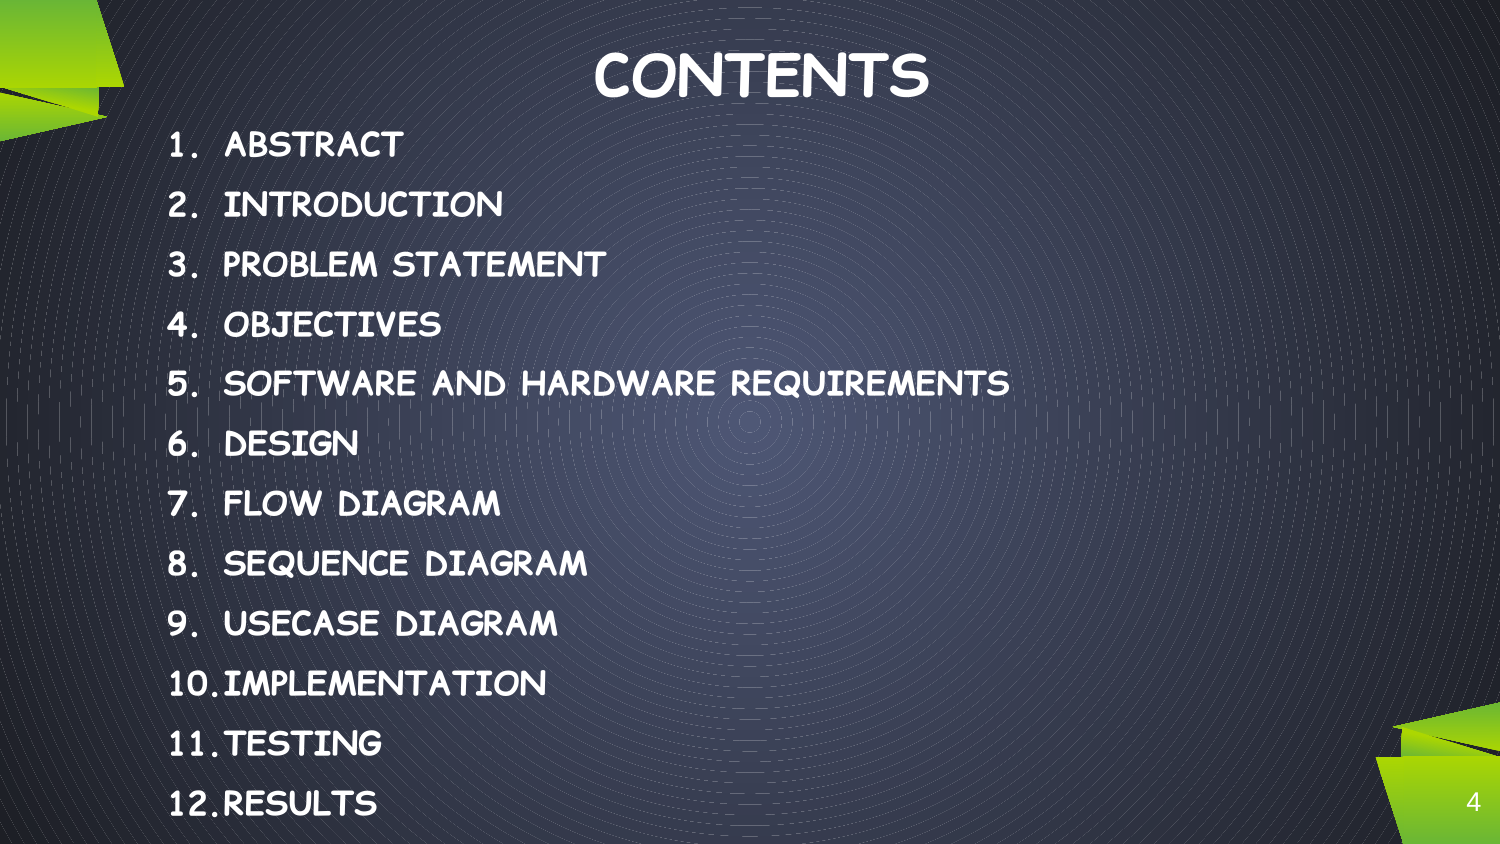

CONTENTS
ABSTRACT
INTRODUCTION
PROBLEM STATEMENT
OBJECTIVES
SOFTWARE AND HARDWARE REQUIREMENTS
DESIGN
FLOW DIAGRAM
SEQUENCE DIAGRAM
USECASE DIAGRAM
IMPLEMENTATION
TESTING
RESULTS

4